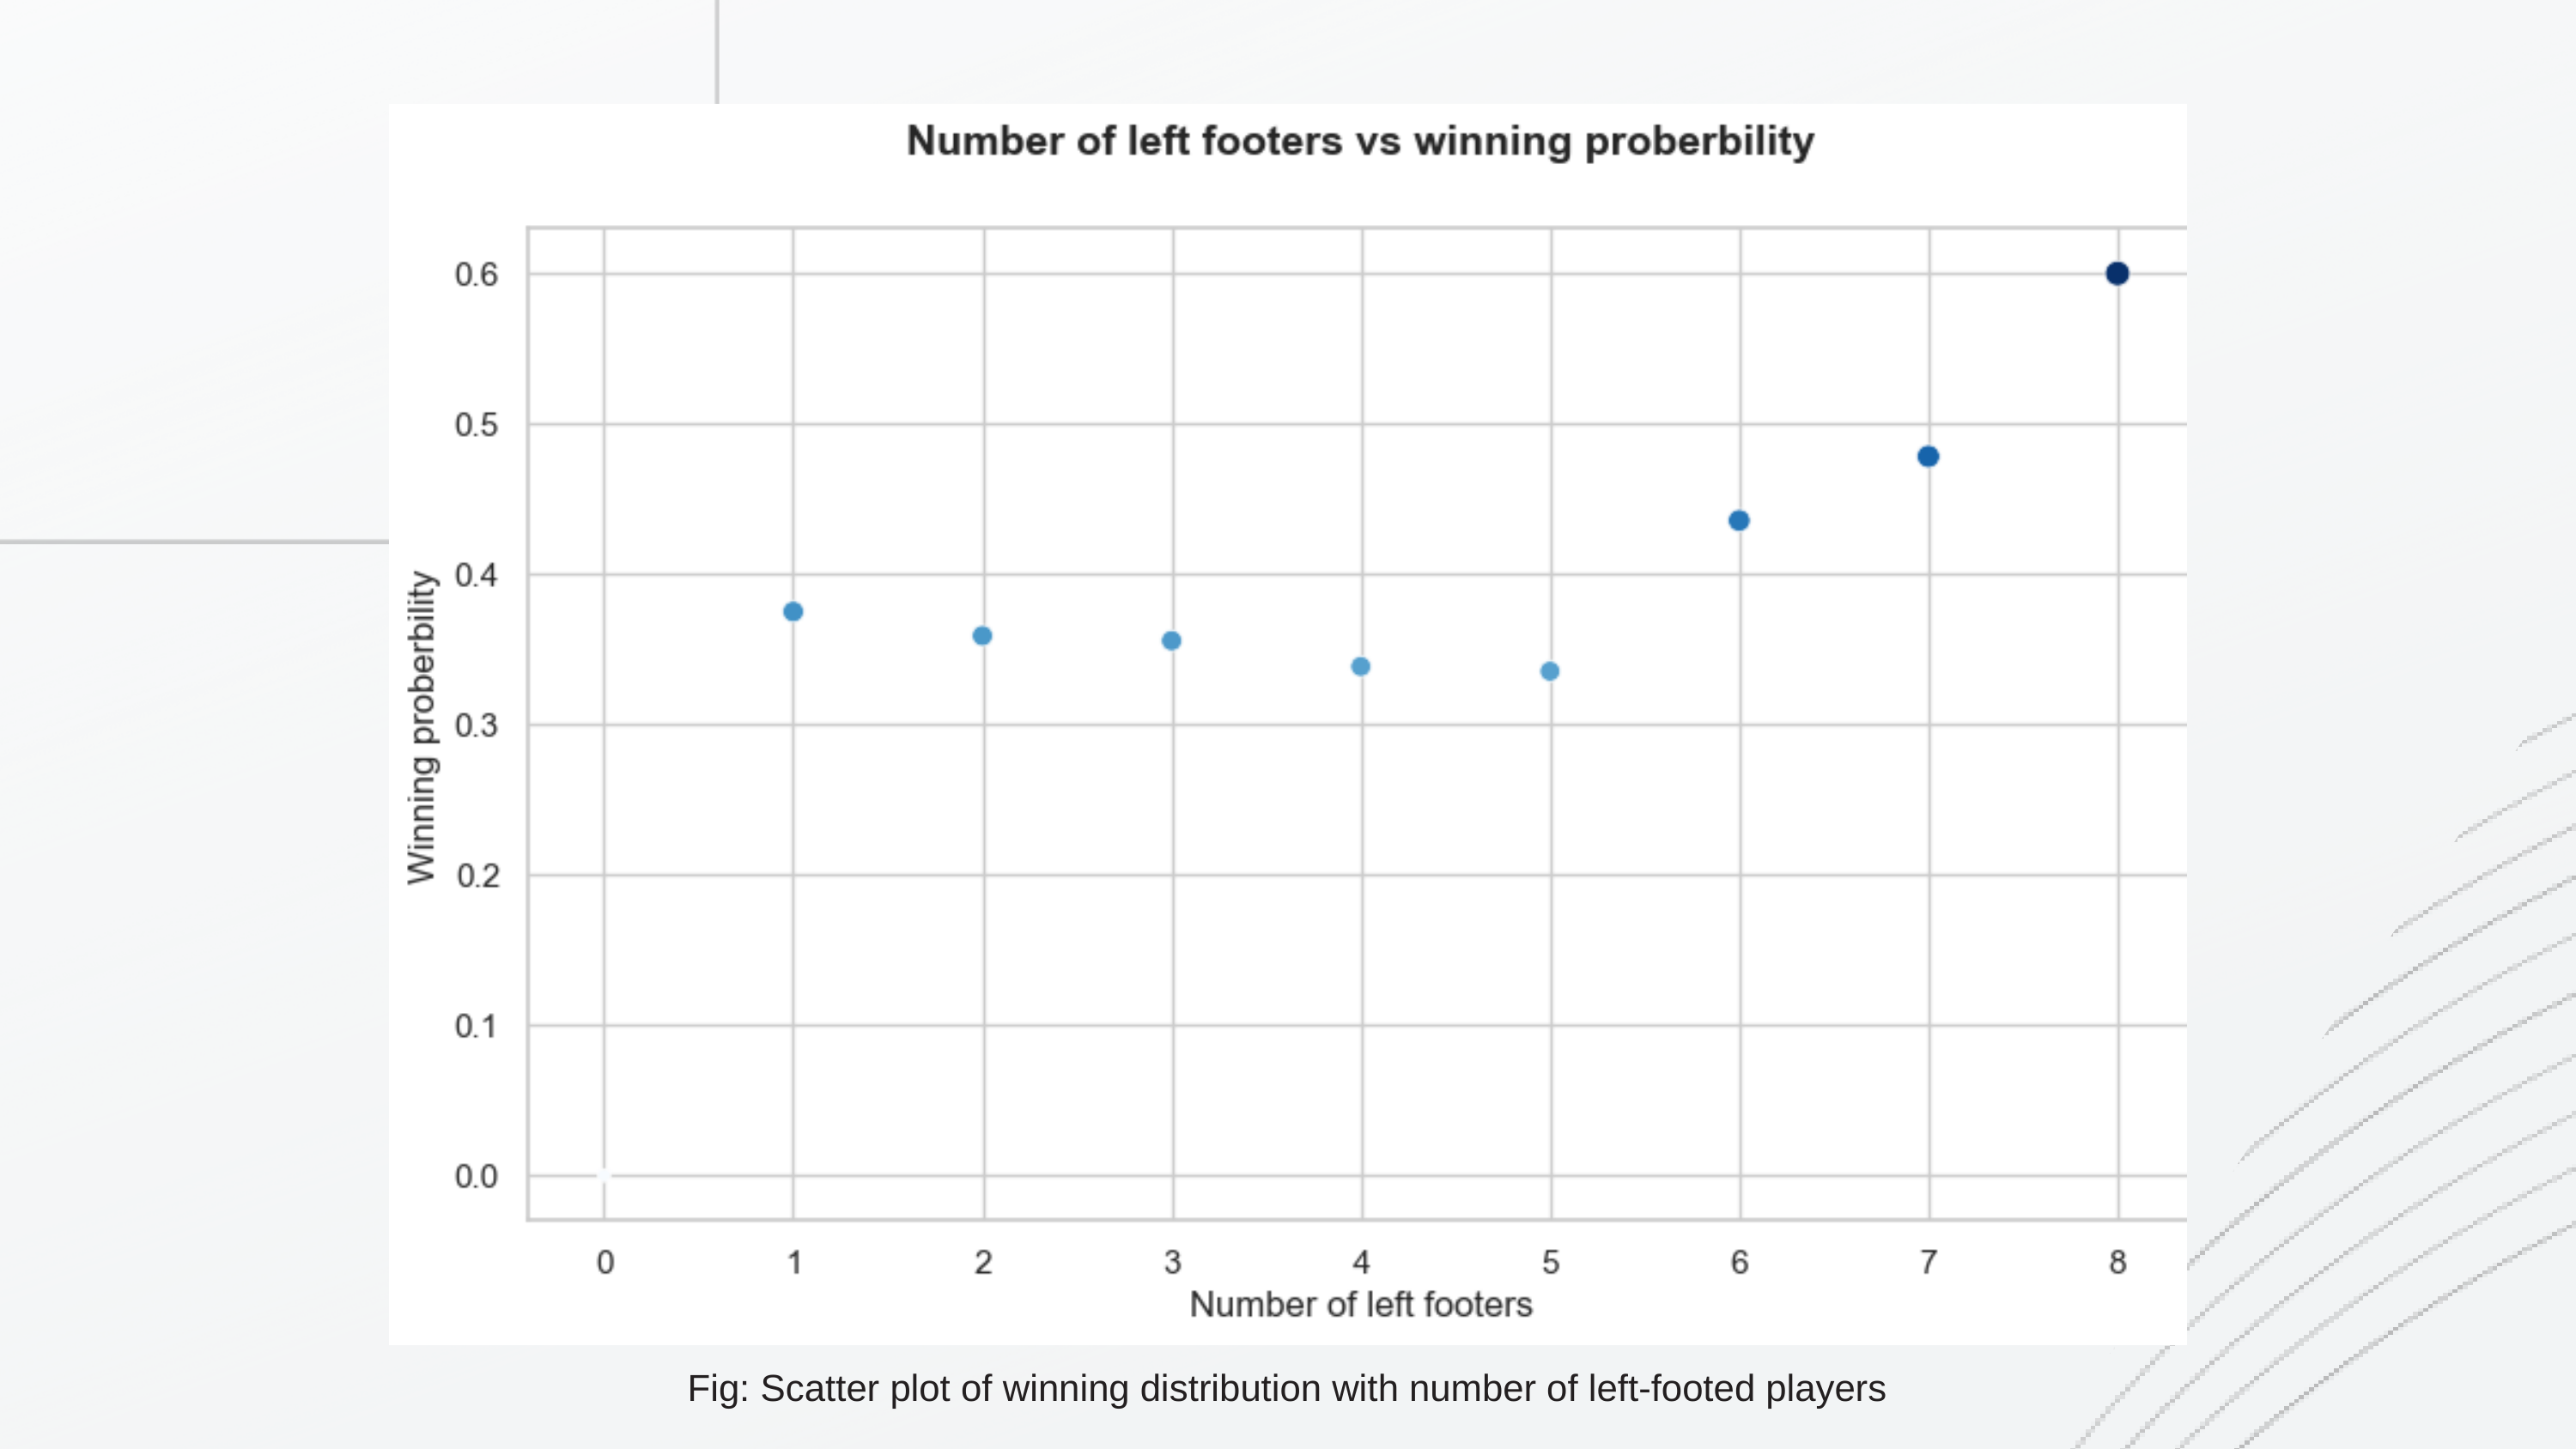

Fig: Scatter plot of winning distribution with number of left-footed players